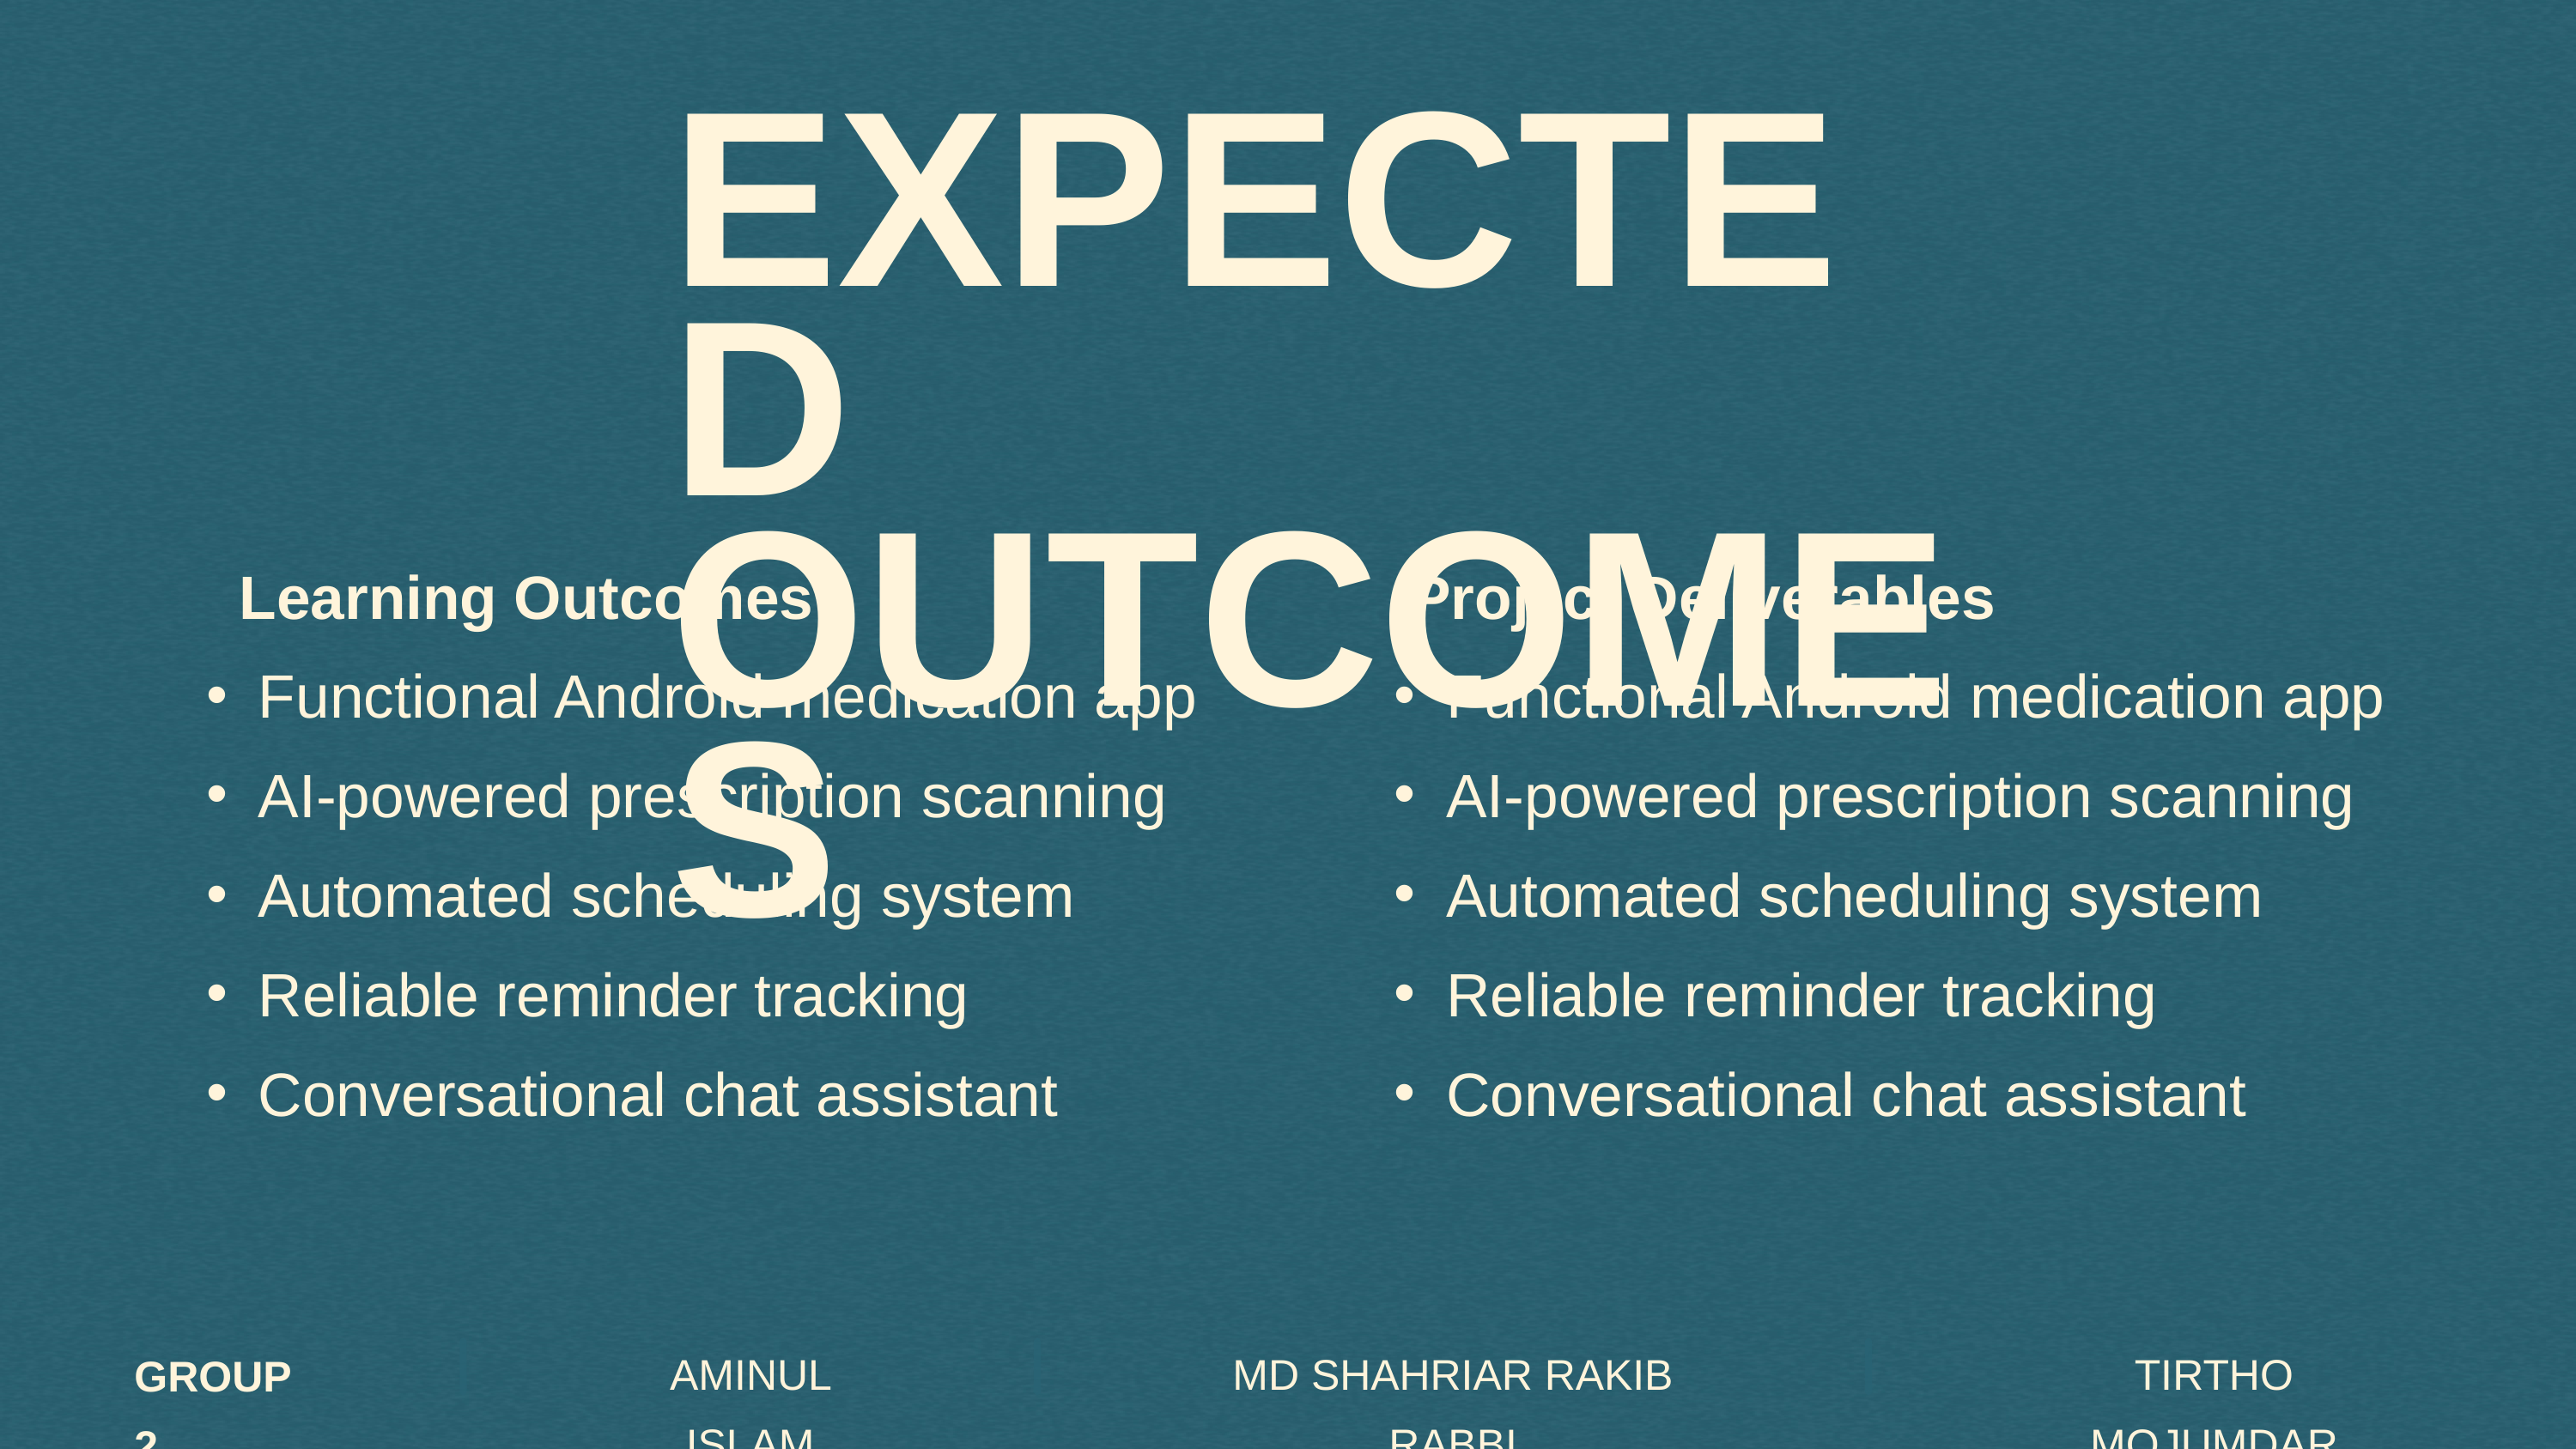

EXPECTED OUTCOMES
     Learning Outcomes
Functional Android medication app
AI-powered prescription scanning
Automated scheduling system
Reliable reminder tracking
Conversational chat assistant

    Project Deliverables
Functional Android medication app
AI-powered prescription scanning
Automated scheduling system
Reliable reminder tracking
Conversational chat assistant

AMINUL ISLAM
MD SHAHRIAR RAKIB RABBI
TIRTHO MOJUMDAR
GROUP 2